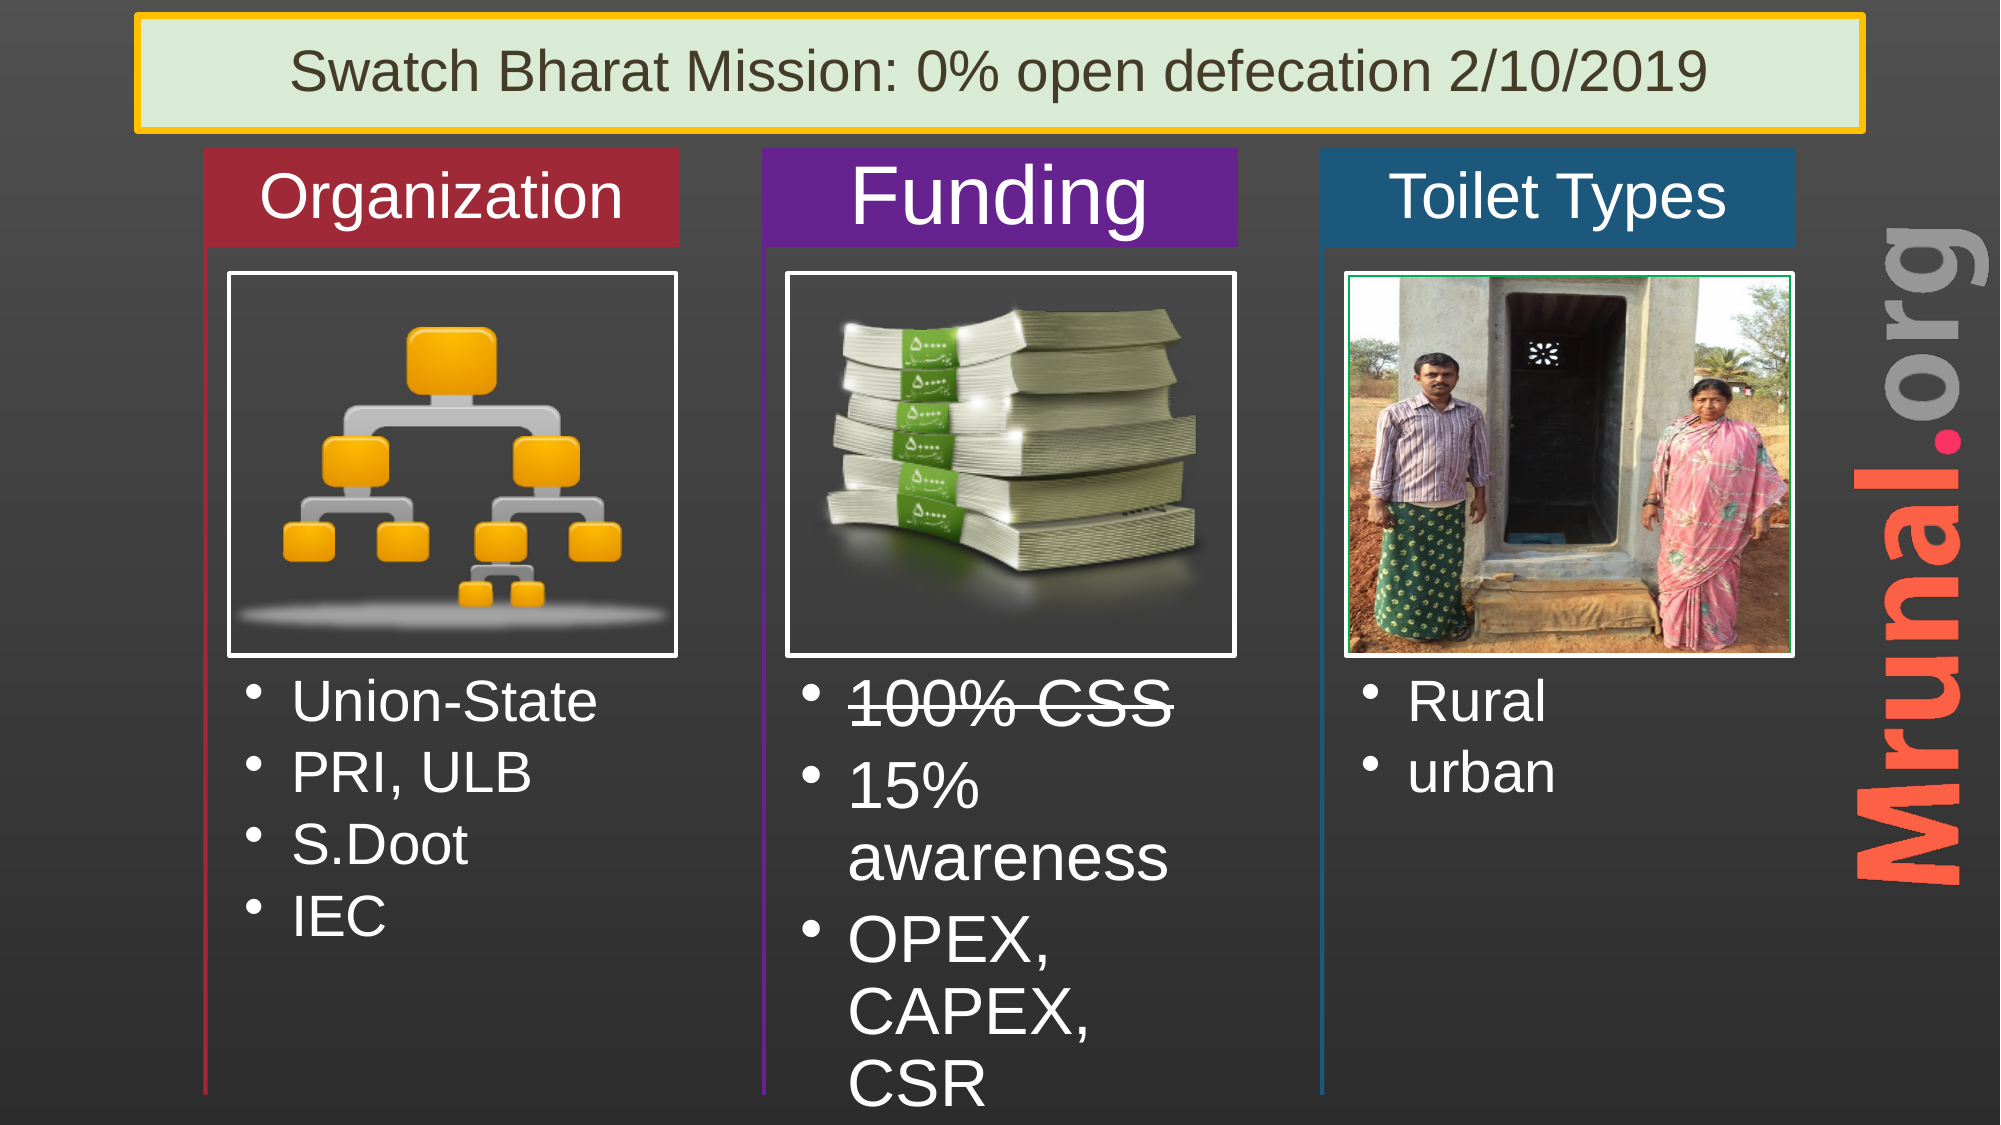

# Swatch Bharat Mission: 0% open defecation 2/10/2019
Union-State
PRI, ULB
S.Doot
IEC
Organization
100% CSS
15% awareness
OPEX, CAPEX, CSR
Funding
Rural
urban
Toilet Types